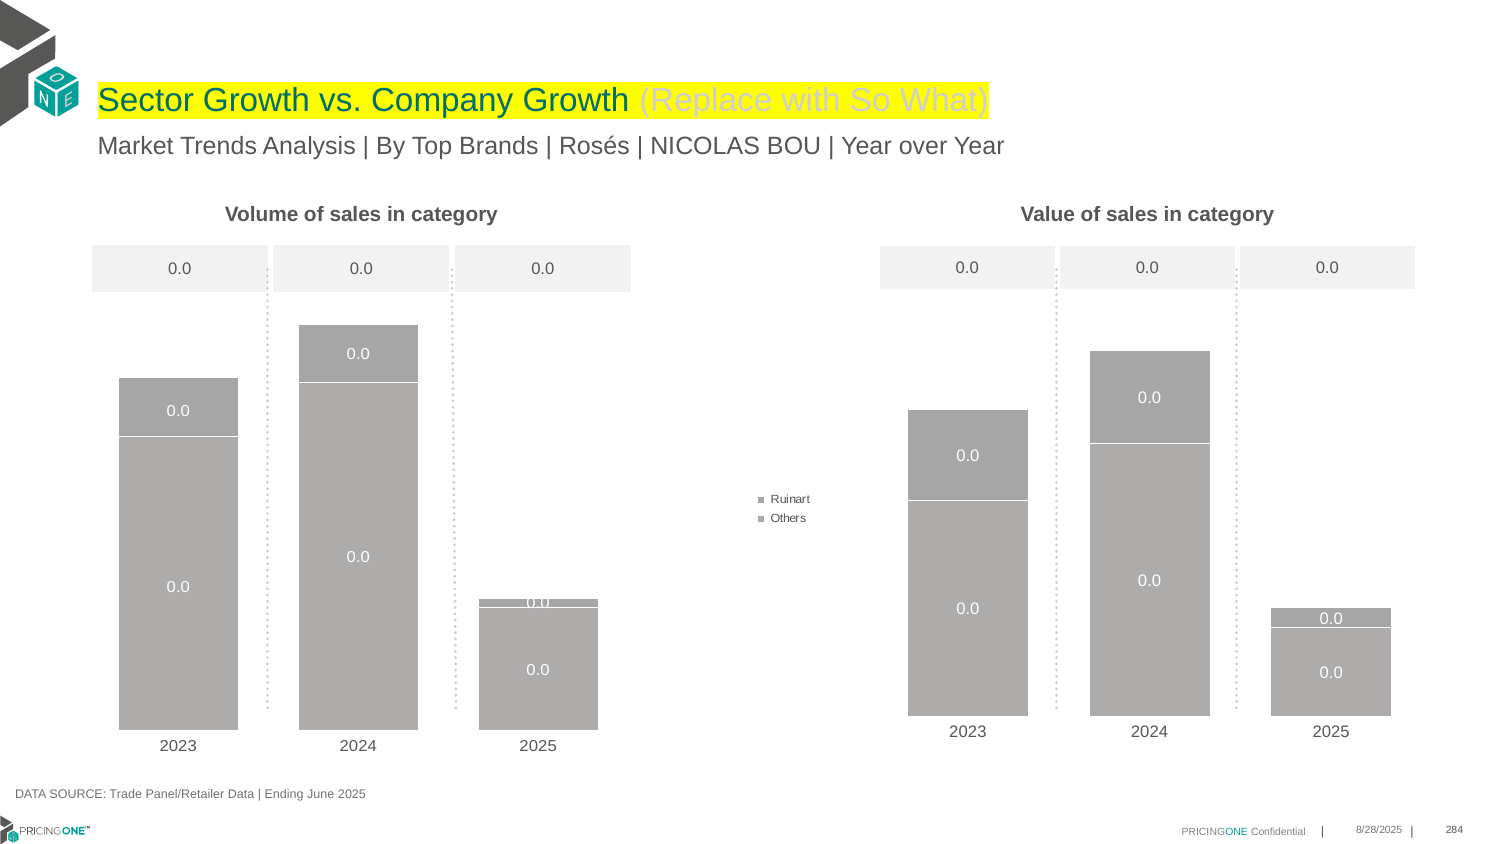

# Sector Growth vs. Company Growth (Replace with So What)
Market Trends Analysis | By Top Brands | Rosés | NICOLAS BOU | Year over Year
| Value of sales in category |  |  |
| --- | --- | --- |
| 0.0 | 0.0 | 0.0 |
| Volume of sales in category |  |  |
| --- | --- | --- |
| 0.0 | 0.0 | 0.0 |

### Chart

| Category | Others | Ruinart |
|---|---|---|
| 2023 | 0.015435 | 0.006502 |
| 2024 | 0.01955 | 0.006644 |
| 2025 | 0.006317 | 0.001426 |

### Chart

| Category | Others | Ruinart |
|---|---|---|
| 2023 | 0.000271 | 5.5e-05 |
| 2024 | 0.000321 | 5.4e-05 |
| 2025 | 0.000114 | 8e-06 |
DATA SOURCE: Trade Panel/Retailer Data | Ending June 2025

8/28/2025
284